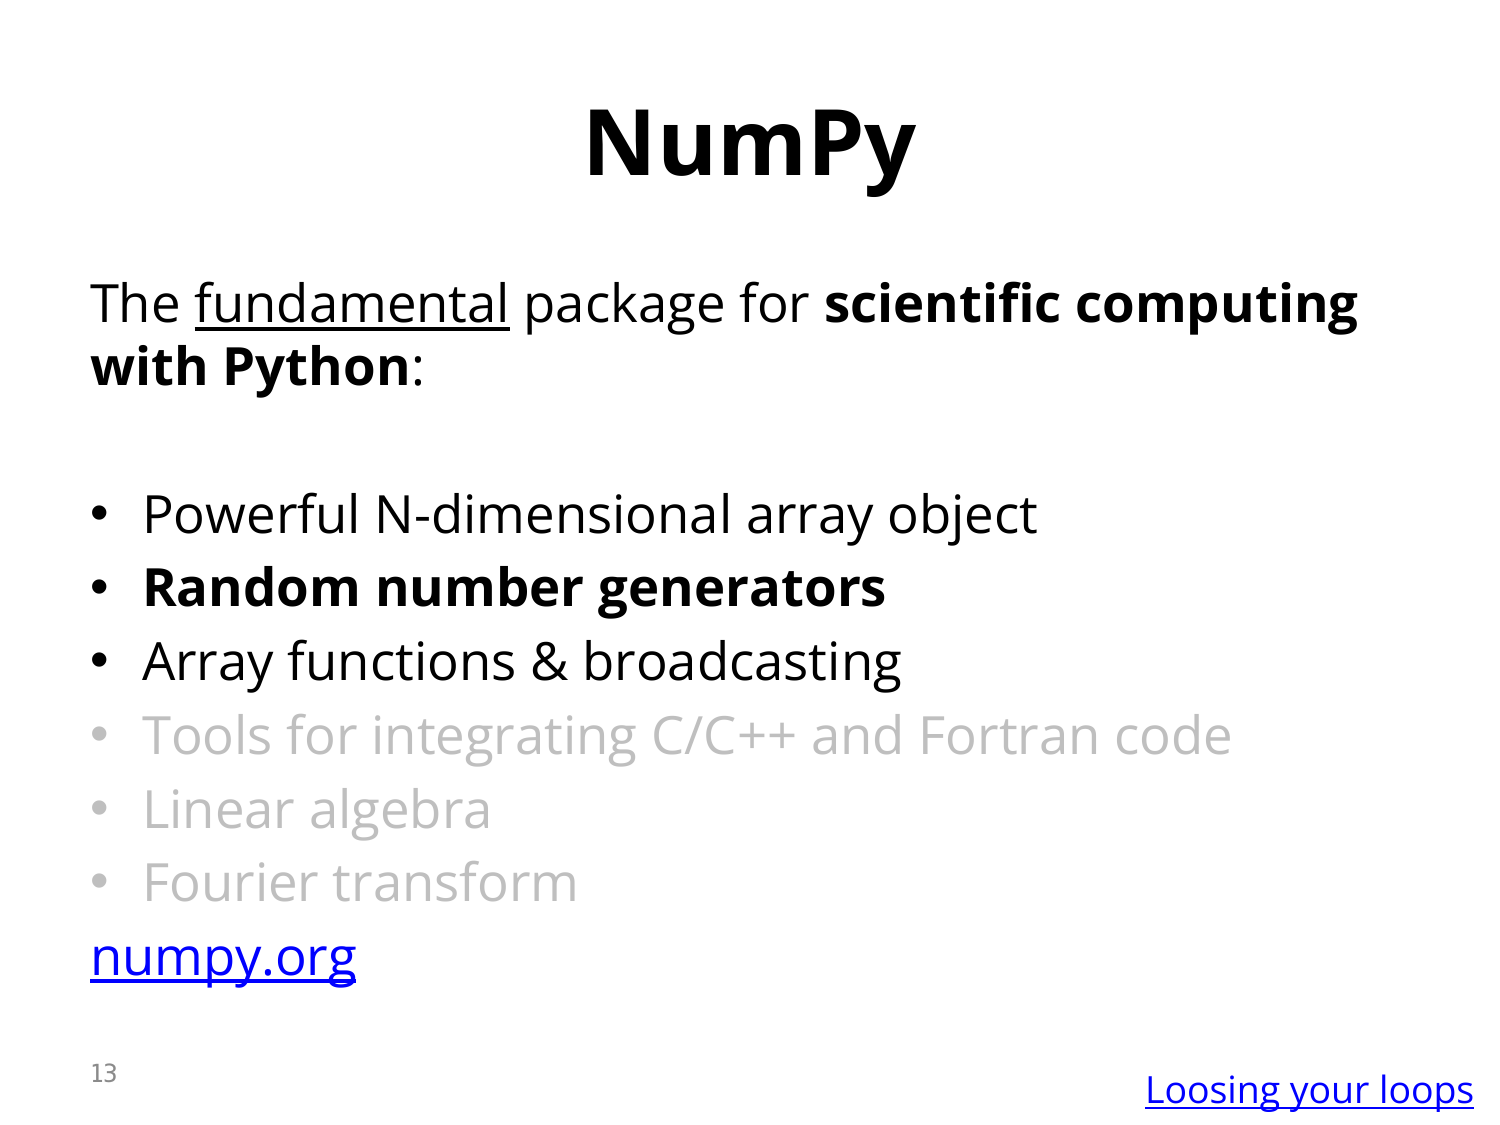

# NumPy
The fundamental package for scientific computing with Python:

Powerful N-dimensional array object
Random number generators
Array functions & broadcasting
Tools for integrating C/C++ and Fortran code
Linear algebra
Fourier transform
numpy.org

13
Loosing your loops